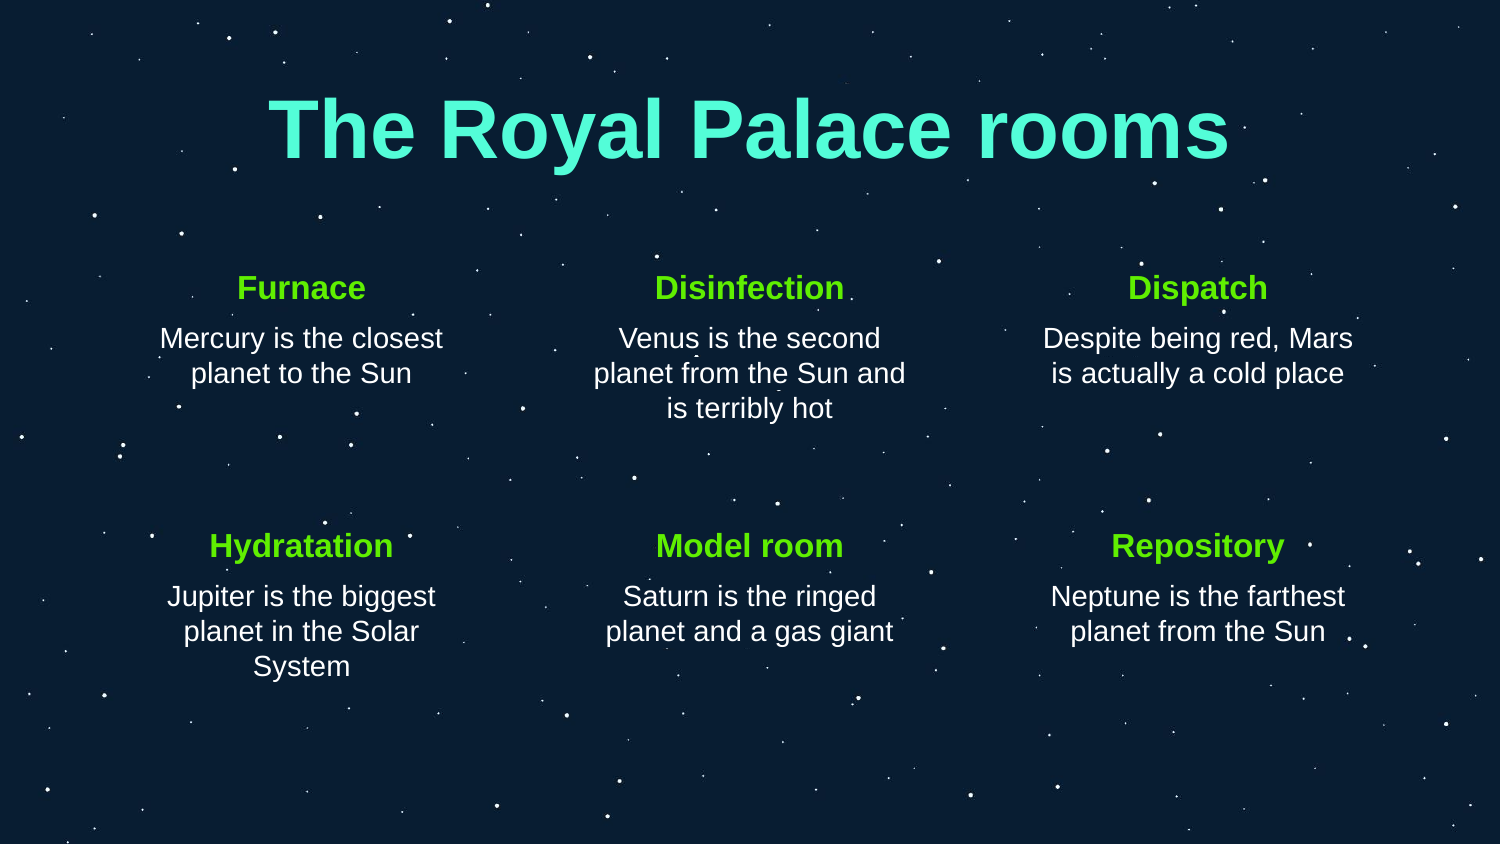

# The Royal Palace rooms
Furnace
Disinfection
Dispatch
Mercury is the closest planet to the Sun
Venus is the second planet from the Sun and is terribly hot
Despite being red, Mars is actually a cold place
Hydratation
Model room
Repository
Jupiter is the biggest planet in the Solar System
Saturn is the ringed planet and a gas giant
Neptune is the farthest planet from the Sun